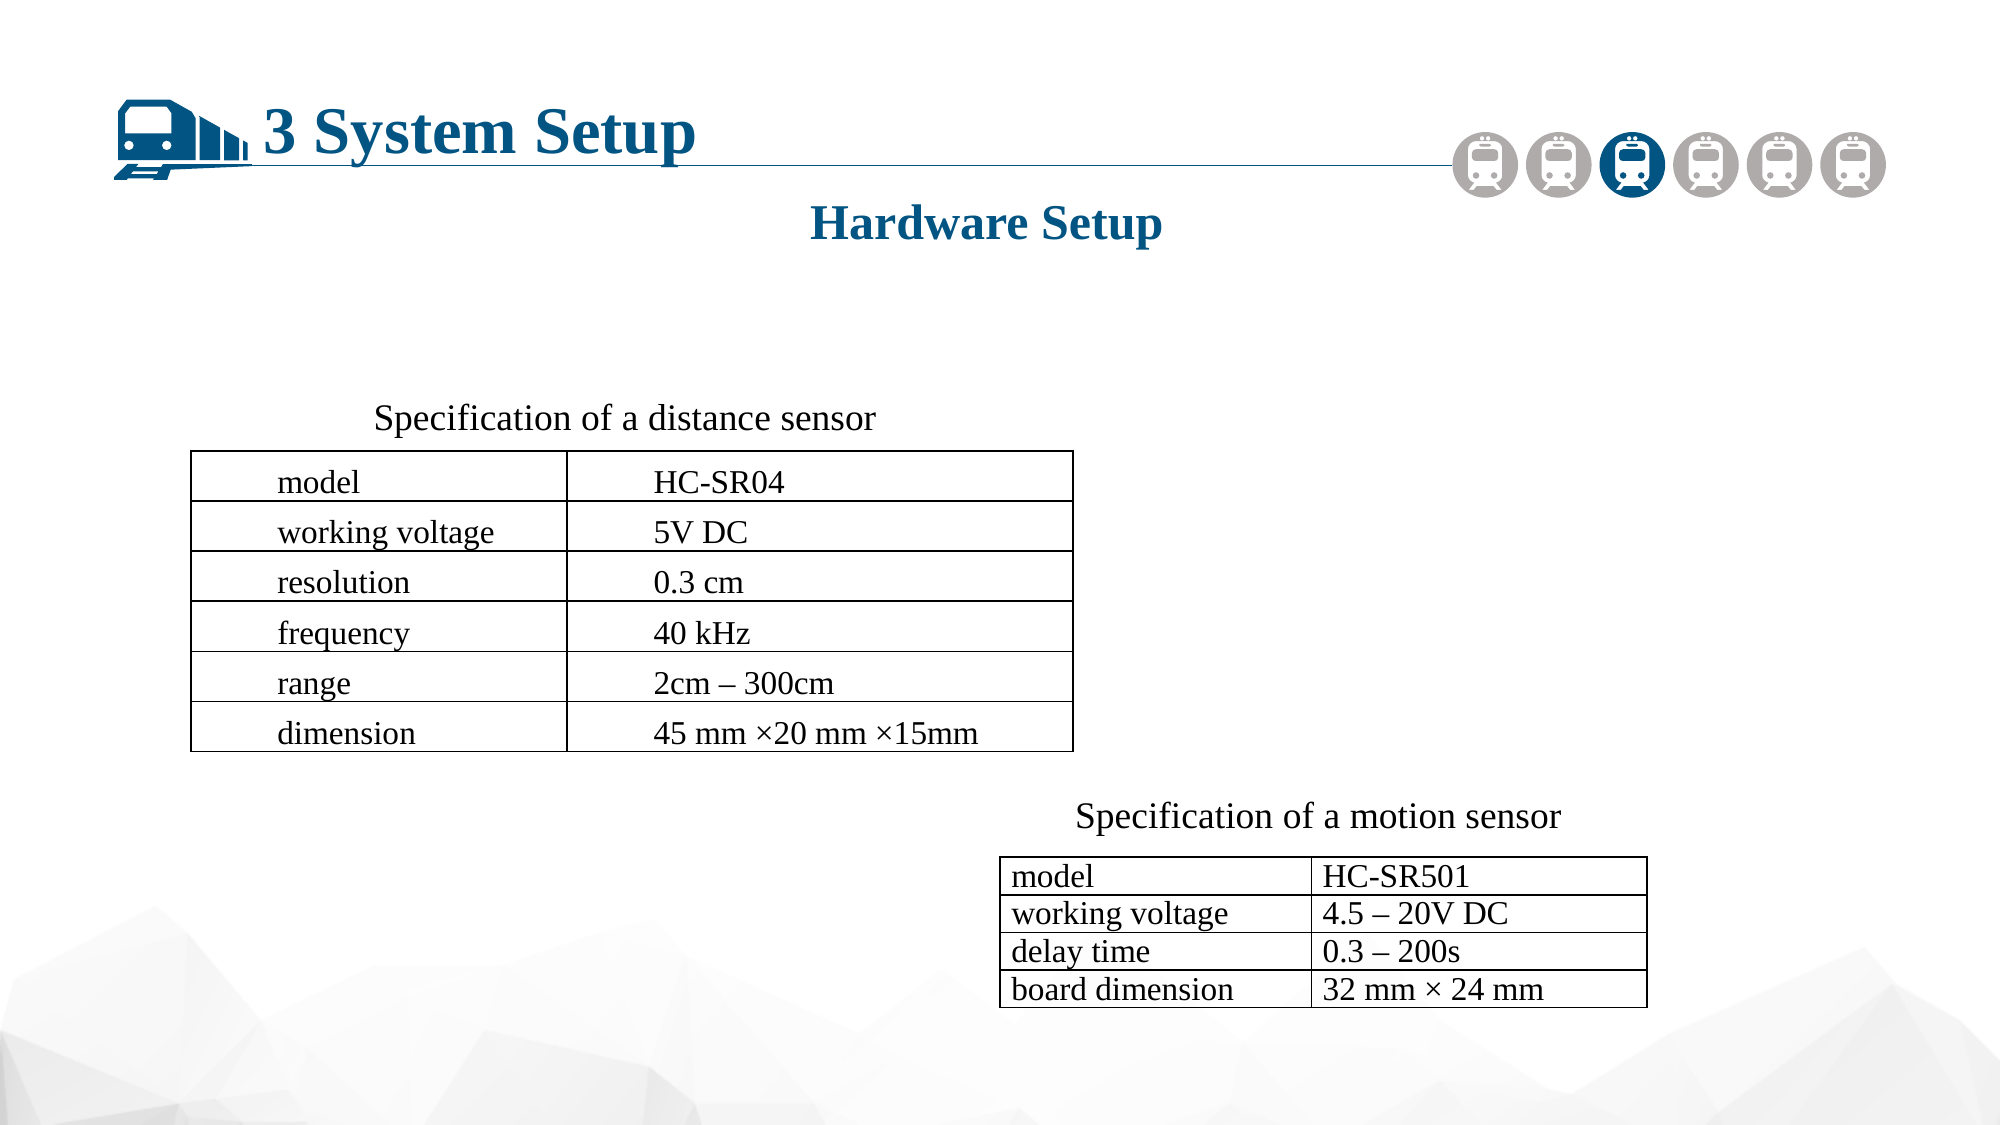

3 System Setup
Hardware Setup
Specification of a distance sensor
| model | HC-SR04 |
| --- | --- |
| working voltage | 5V DC |
| resolution | 0.3 cm |
| frequency | 40 kHz |
| range | 2cm – 300cm |
| dimension | 45 mm ×20 mm ×15mm |
Specification of a motion sensor
| model | HC-SR501 |
| --- | --- |
| working voltage | 4.5 – 20V DC |
| delay time | 0.3 – 200s |
| board dimension | 32 mm × 24 mm |